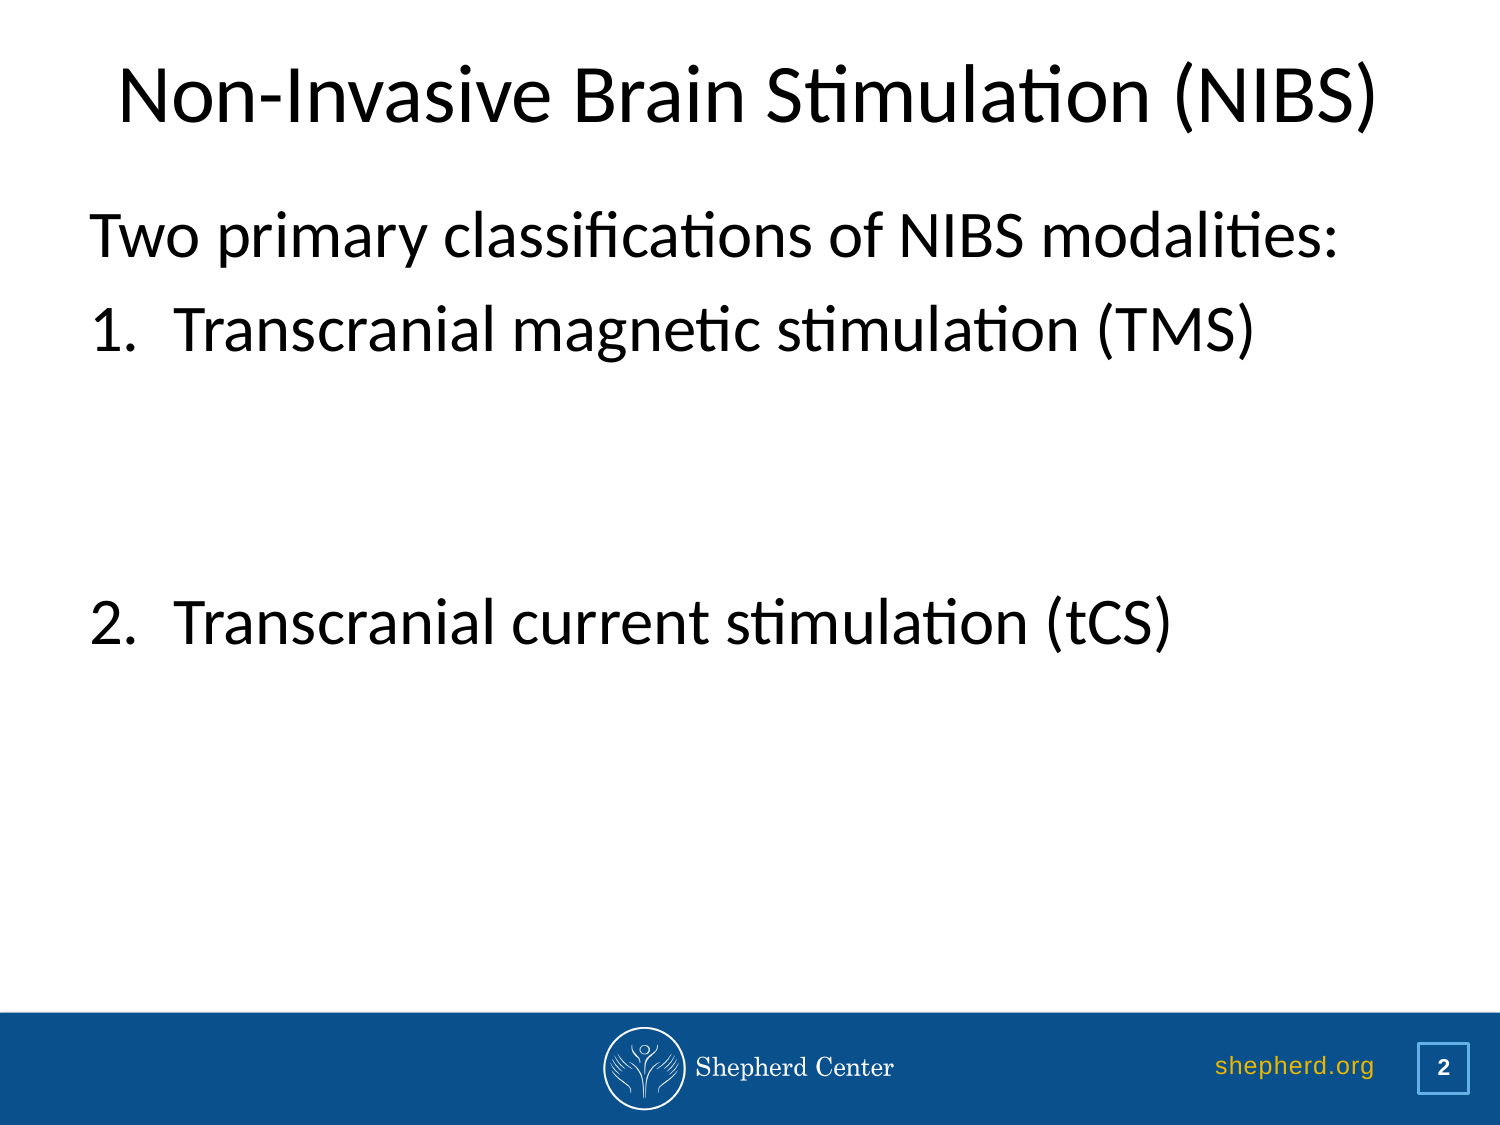

Non-Invasive Brain Stimulation (NIBS)
Two primary classifications of NIBS modalities:
Transcranial magnetic stimulation (TMS)
Neurophysiology measure: single & paired pulse TMS
Neuromodulation tool: repetitive TMS (rTMS), paired associative stimulation (PAS),
Transcranial current stimulation (tCS)
direct (tDCS)
pulsed (tPCS)
alternating (tACS)
random noise (tRNS)